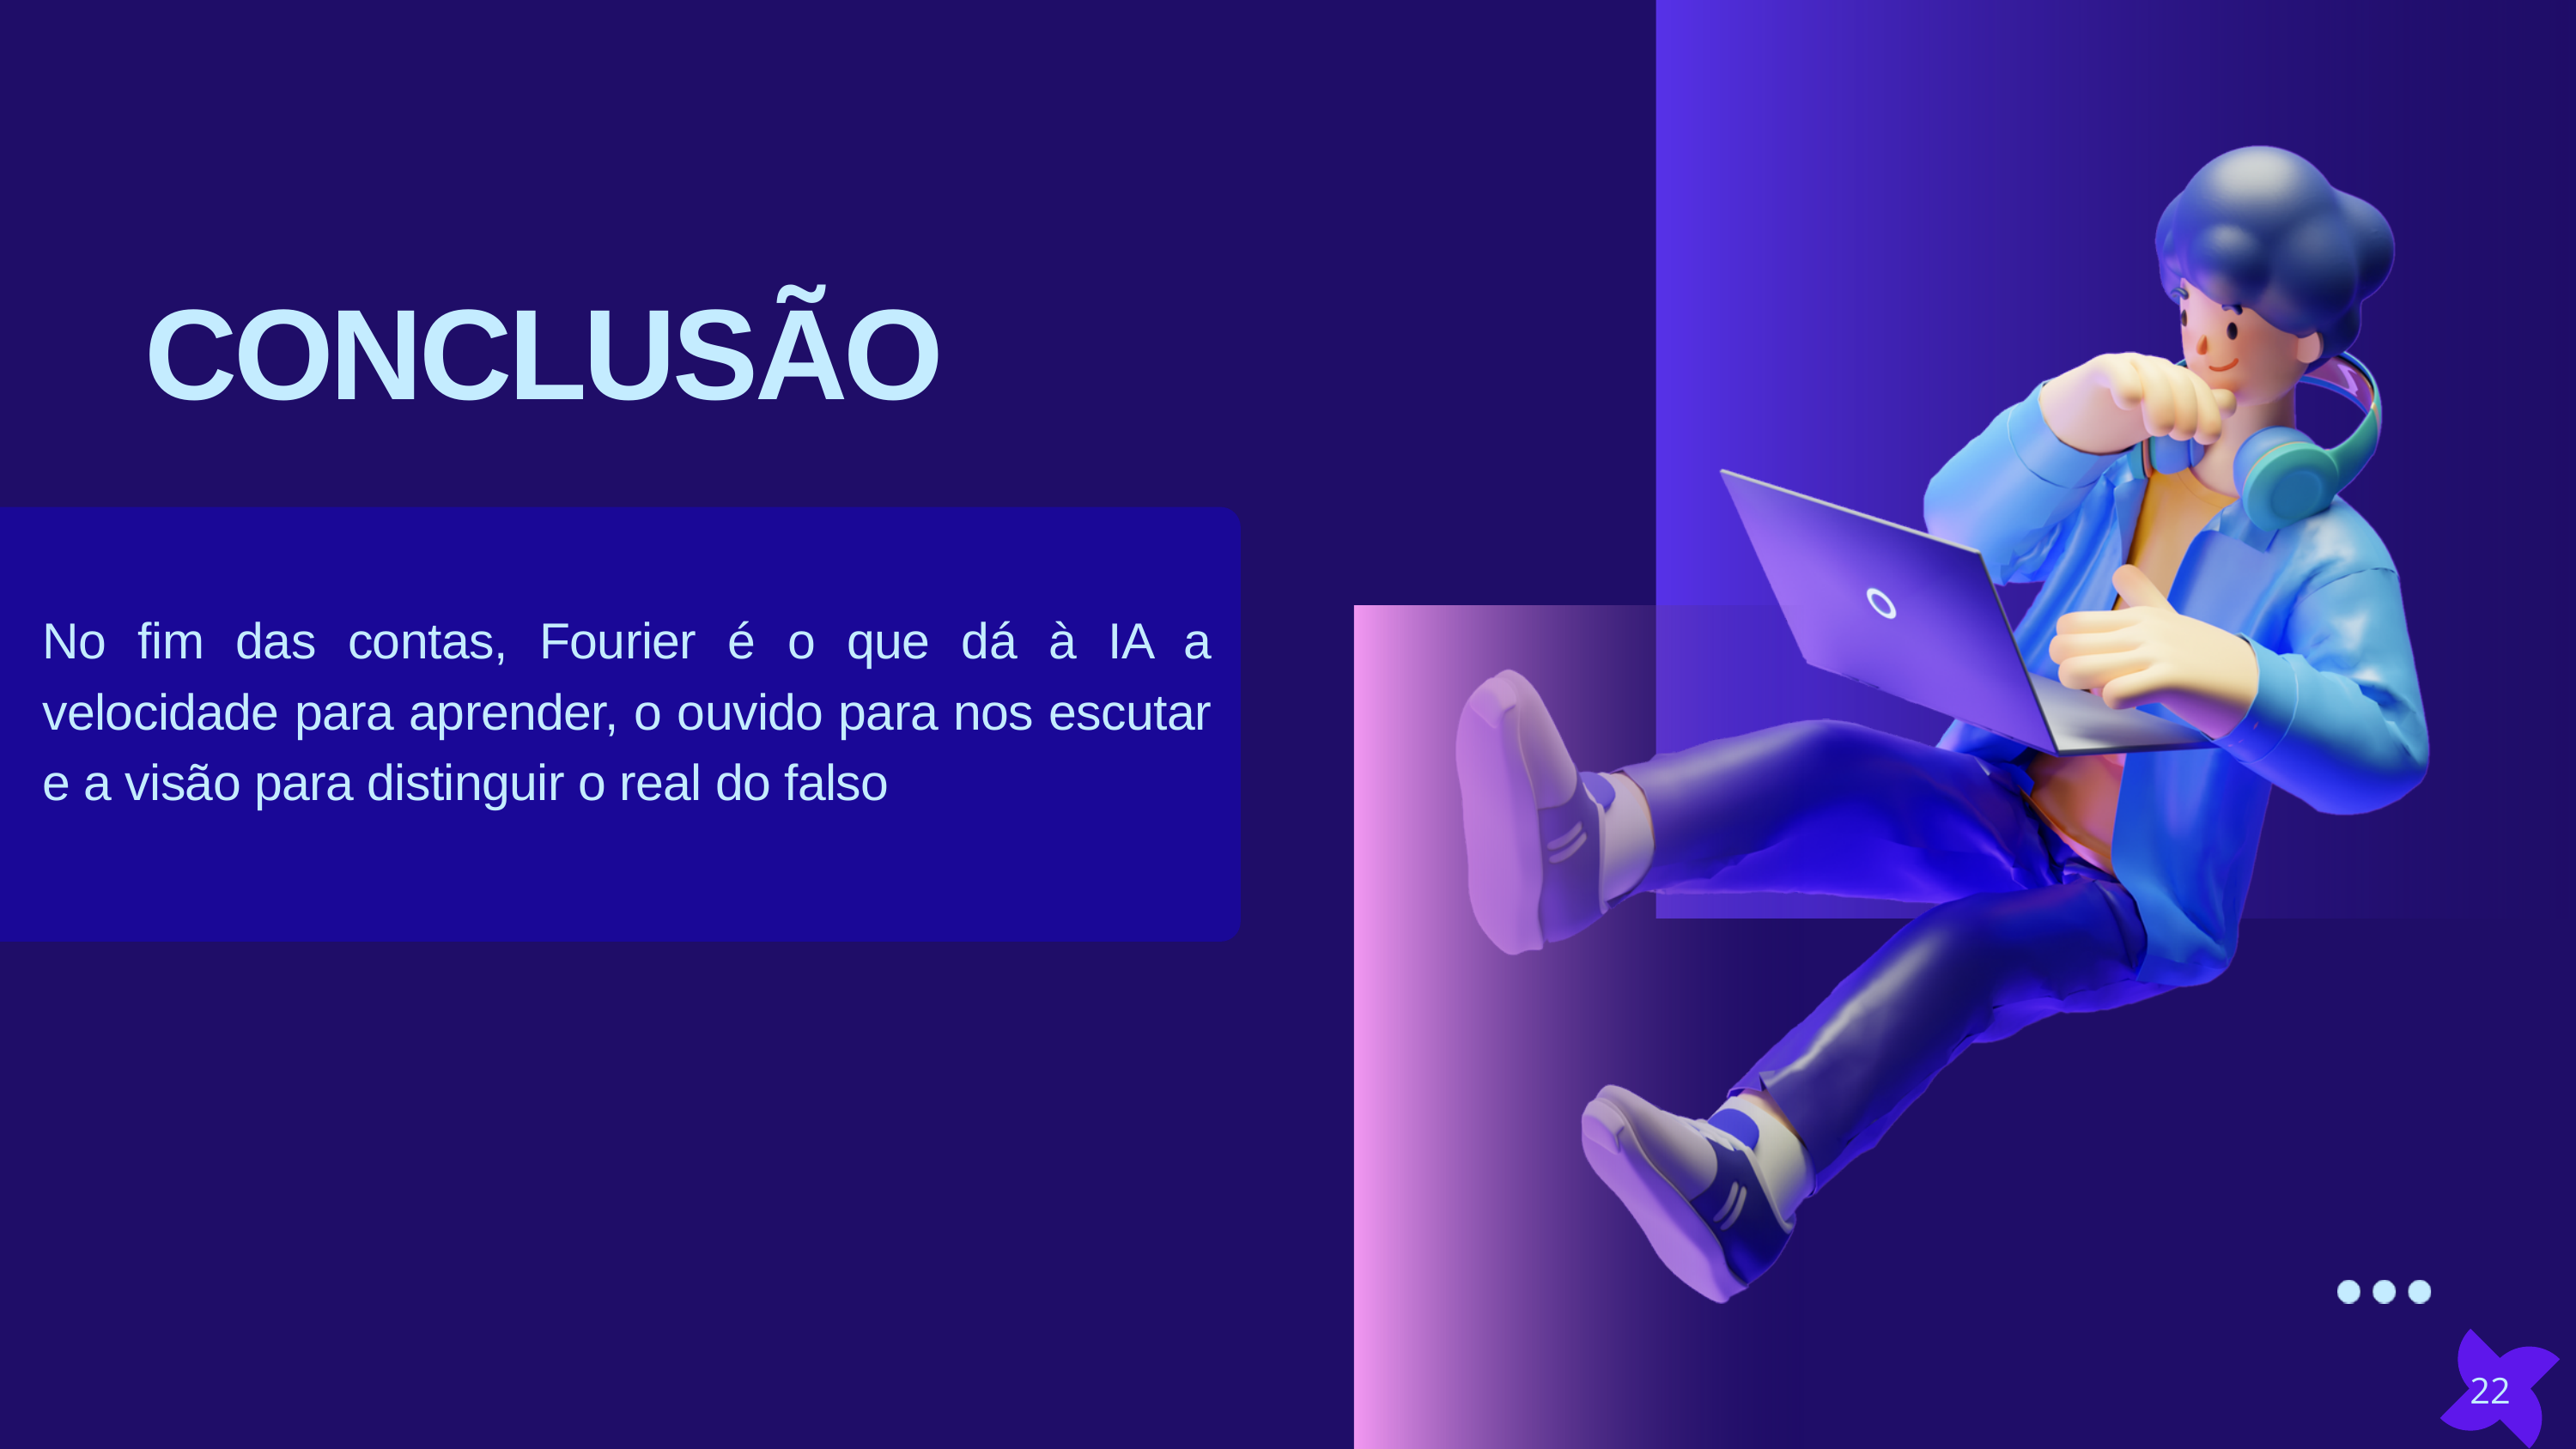

CONCLUSÃO

No fim das contas, Fourier é o que dá à IA a velocidade para aprender, o ouvido para nos escutar e a visão para distinguir o real do falso

22